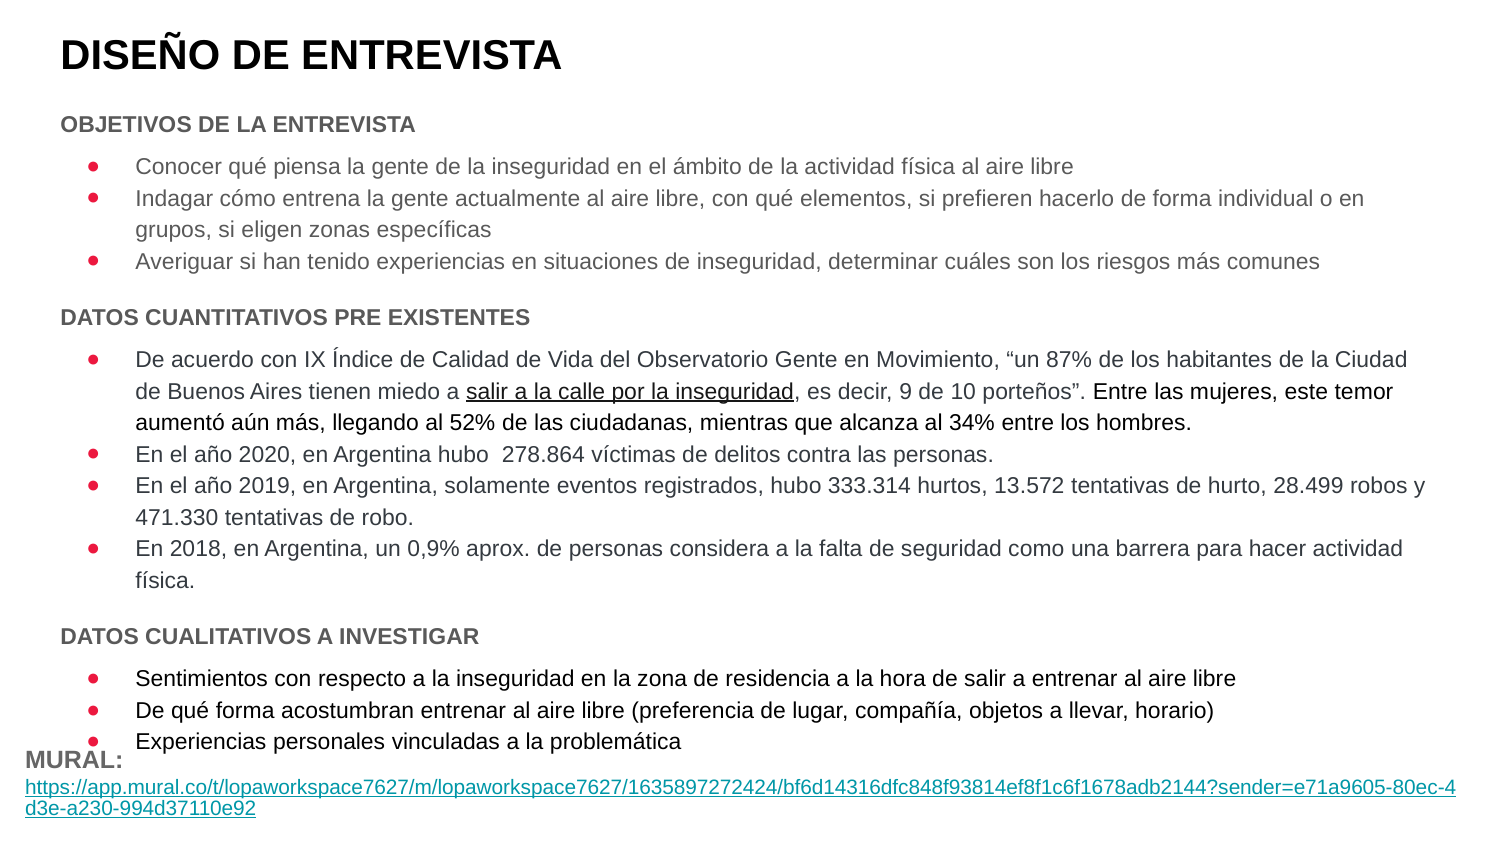

# DISEÑO DE ENTREVISTA
OBJETIVOS DE LA ENTREVISTA
Conocer qué piensa la gente de la inseguridad en el ámbito de la actividad física al aire libre
Indagar cómo entrena la gente actualmente al aire libre, con qué elementos, si prefieren hacerlo de forma individual o en grupos, si eligen zonas específicas
Averiguar si han tenido experiencias en situaciones de inseguridad, determinar cuáles son los riesgos más comunes
DATOS CUANTITATIVOS PRE EXISTENTES
De acuerdo con IX Índice de Calidad de Vida del Observatorio Gente en Movimiento, “un 87% de los habitantes de la Ciudad de Buenos Aires tienen miedo a salir a la calle por la inseguridad, es decir, 9 de 10 porteños”. Entre las mujeres, este temor aumentó aún más, llegando al 52% de las ciudadanas, mientras que alcanza al 34% entre los hombres.
En el año 2020, en Argentina hubo  278.864 víctimas de delitos contra las personas.
En el año 2019, en Argentina, solamente eventos registrados, hubo 333.314 hurtos, 13.572 tentativas de hurto, 28.499 robos y 471.330 tentativas de robo.
En 2018, en Argentina, un 0,9% aprox. de personas considera a la falta de seguridad como una barrera para hacer actividad física.
DATOS CUALITATIVOS A INVESTIGAR
Sentimientos con respecto a la inseguridad en la zona de residencia a la hora de salir a entrenar al aire libre
De qué forma acostumbran entrenar al aire libre (preferencia de lugar, compañía, objetos a llevar, horario)
Experiencias personales vinculadas a la problemática

MURAL:
https://app.mural.co/t/lopaworkspace7627/m/lopaworkspace7627/1635897272424/bf6d14316dfc848f93814ef8f1c6f1678adb2144?sender=e71a9605-80ec-4d3e-a230-994d37110e92